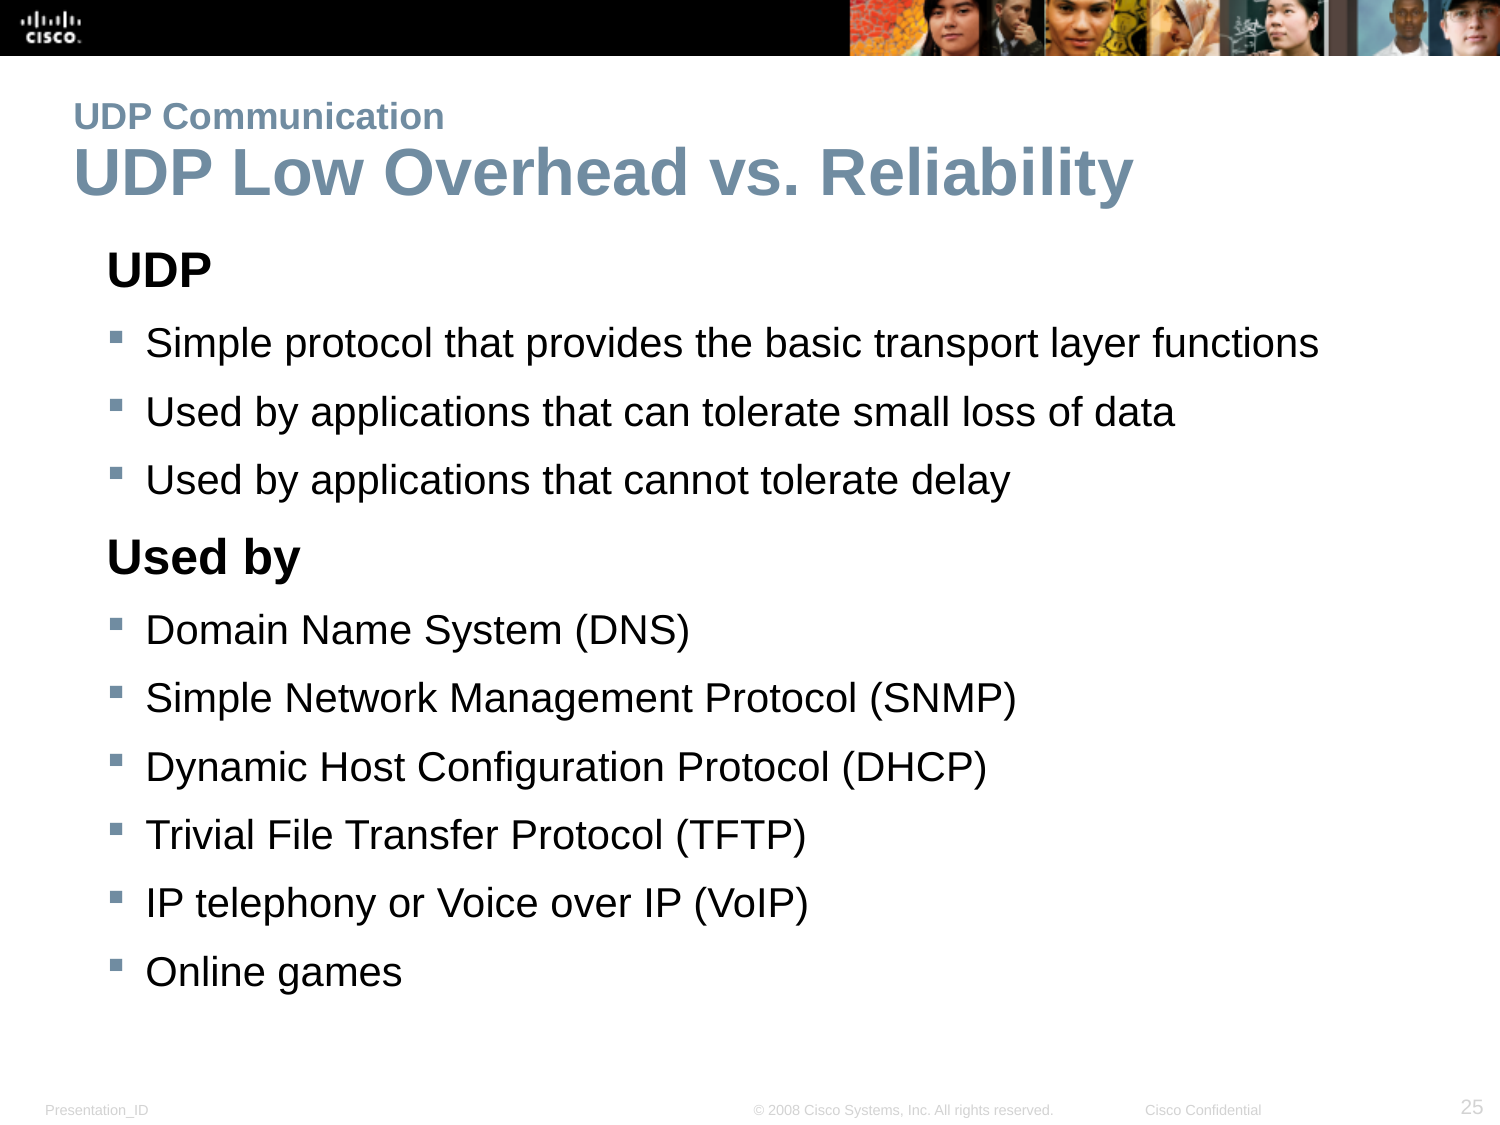

# UDP Communication UDP Low Overhead vs. Reliability
UDP
Simple protocol that provides the basic transport layer functions
Used by applications that can tolerate small loss of data
Used by applications that cannot tolerate delay
Used by
Domain Name System (DNS)
Simple Network Management Protocol (SNMP)
Dynamic Host Configuration Protocol (DHCP)
Trivial File Transfer Protocol (TFTP)
IP telephony or Voice over IP (VoIP)
Online games